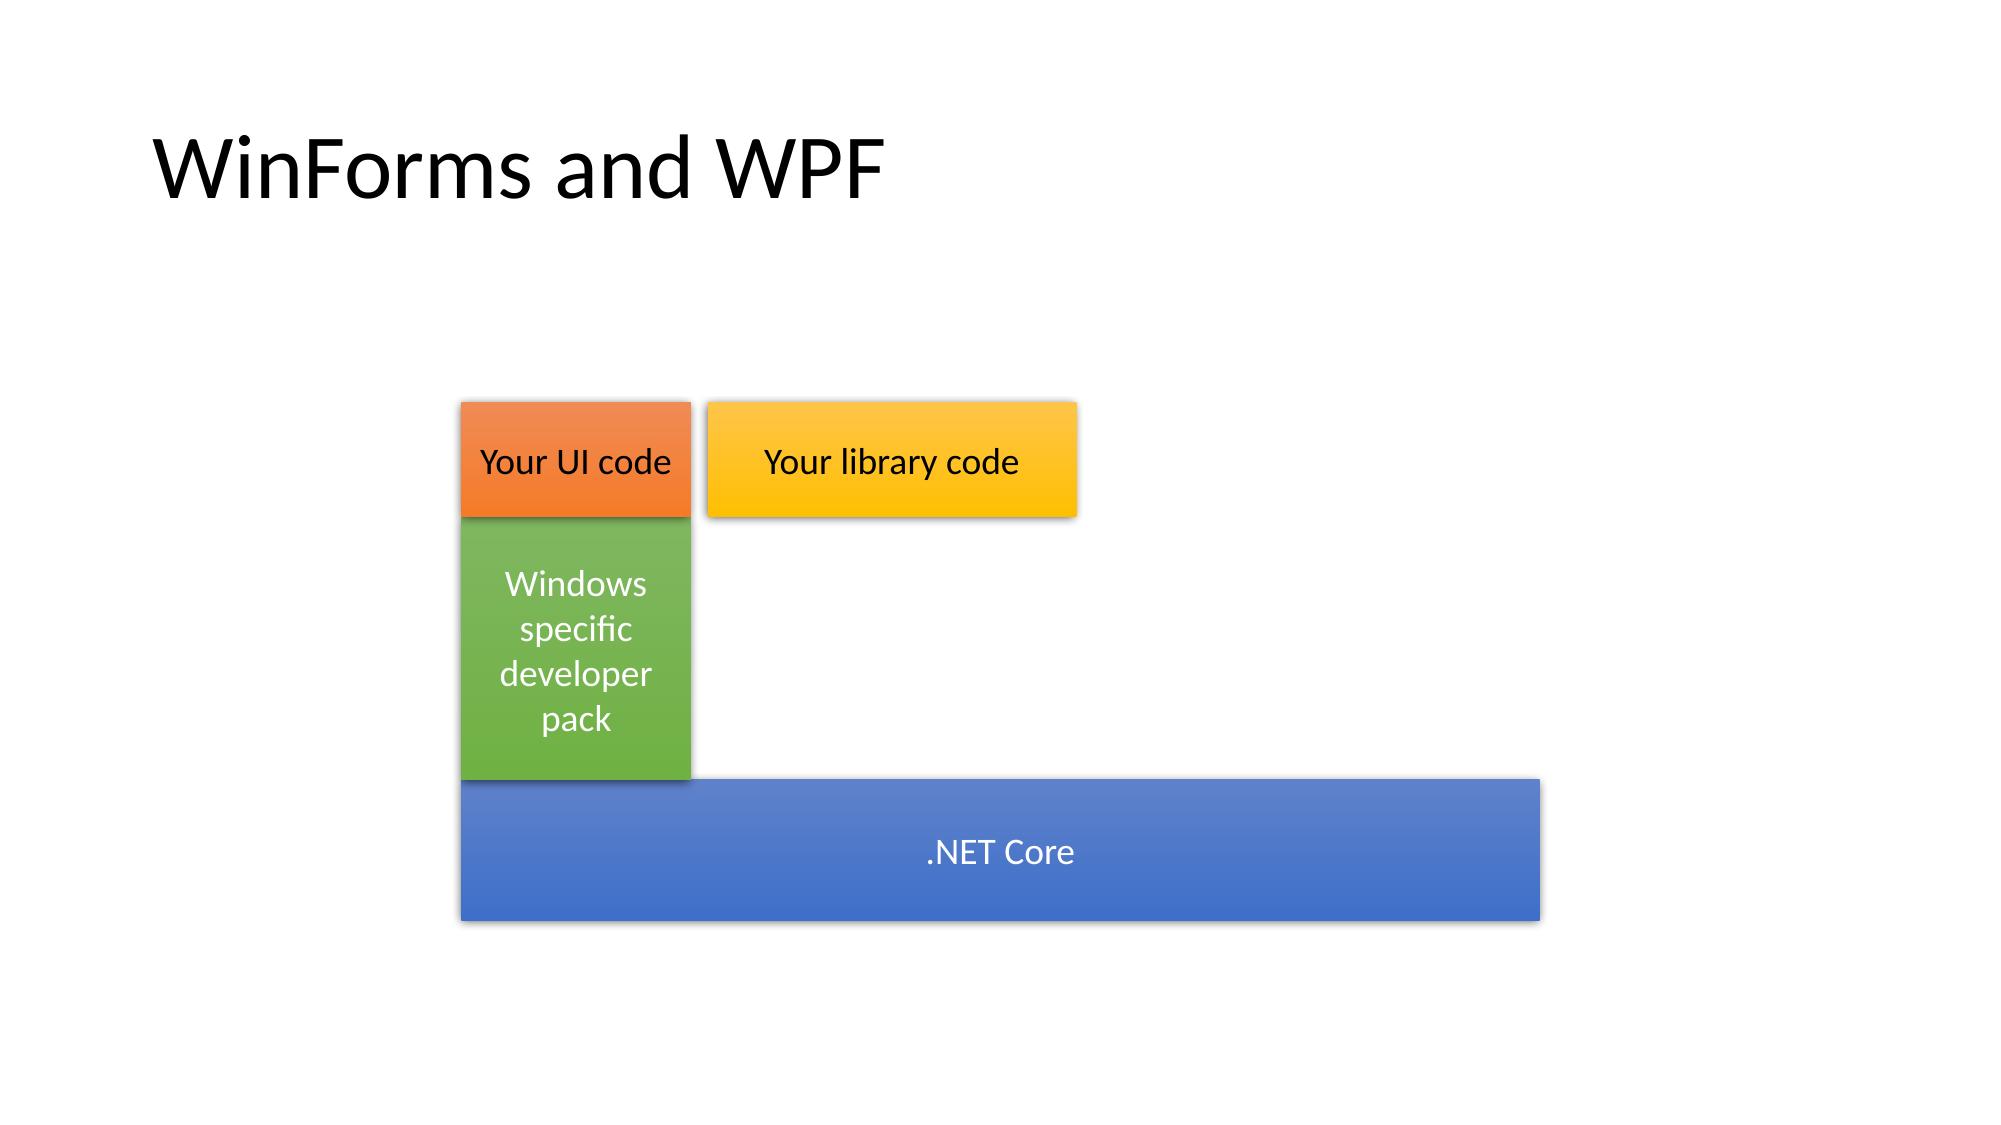

# WinForms and WPF
Your library code
Your UI code
Windows specific developer pack
.NET Core
This Photo by Unknown Author is licensed under CC BY-SA